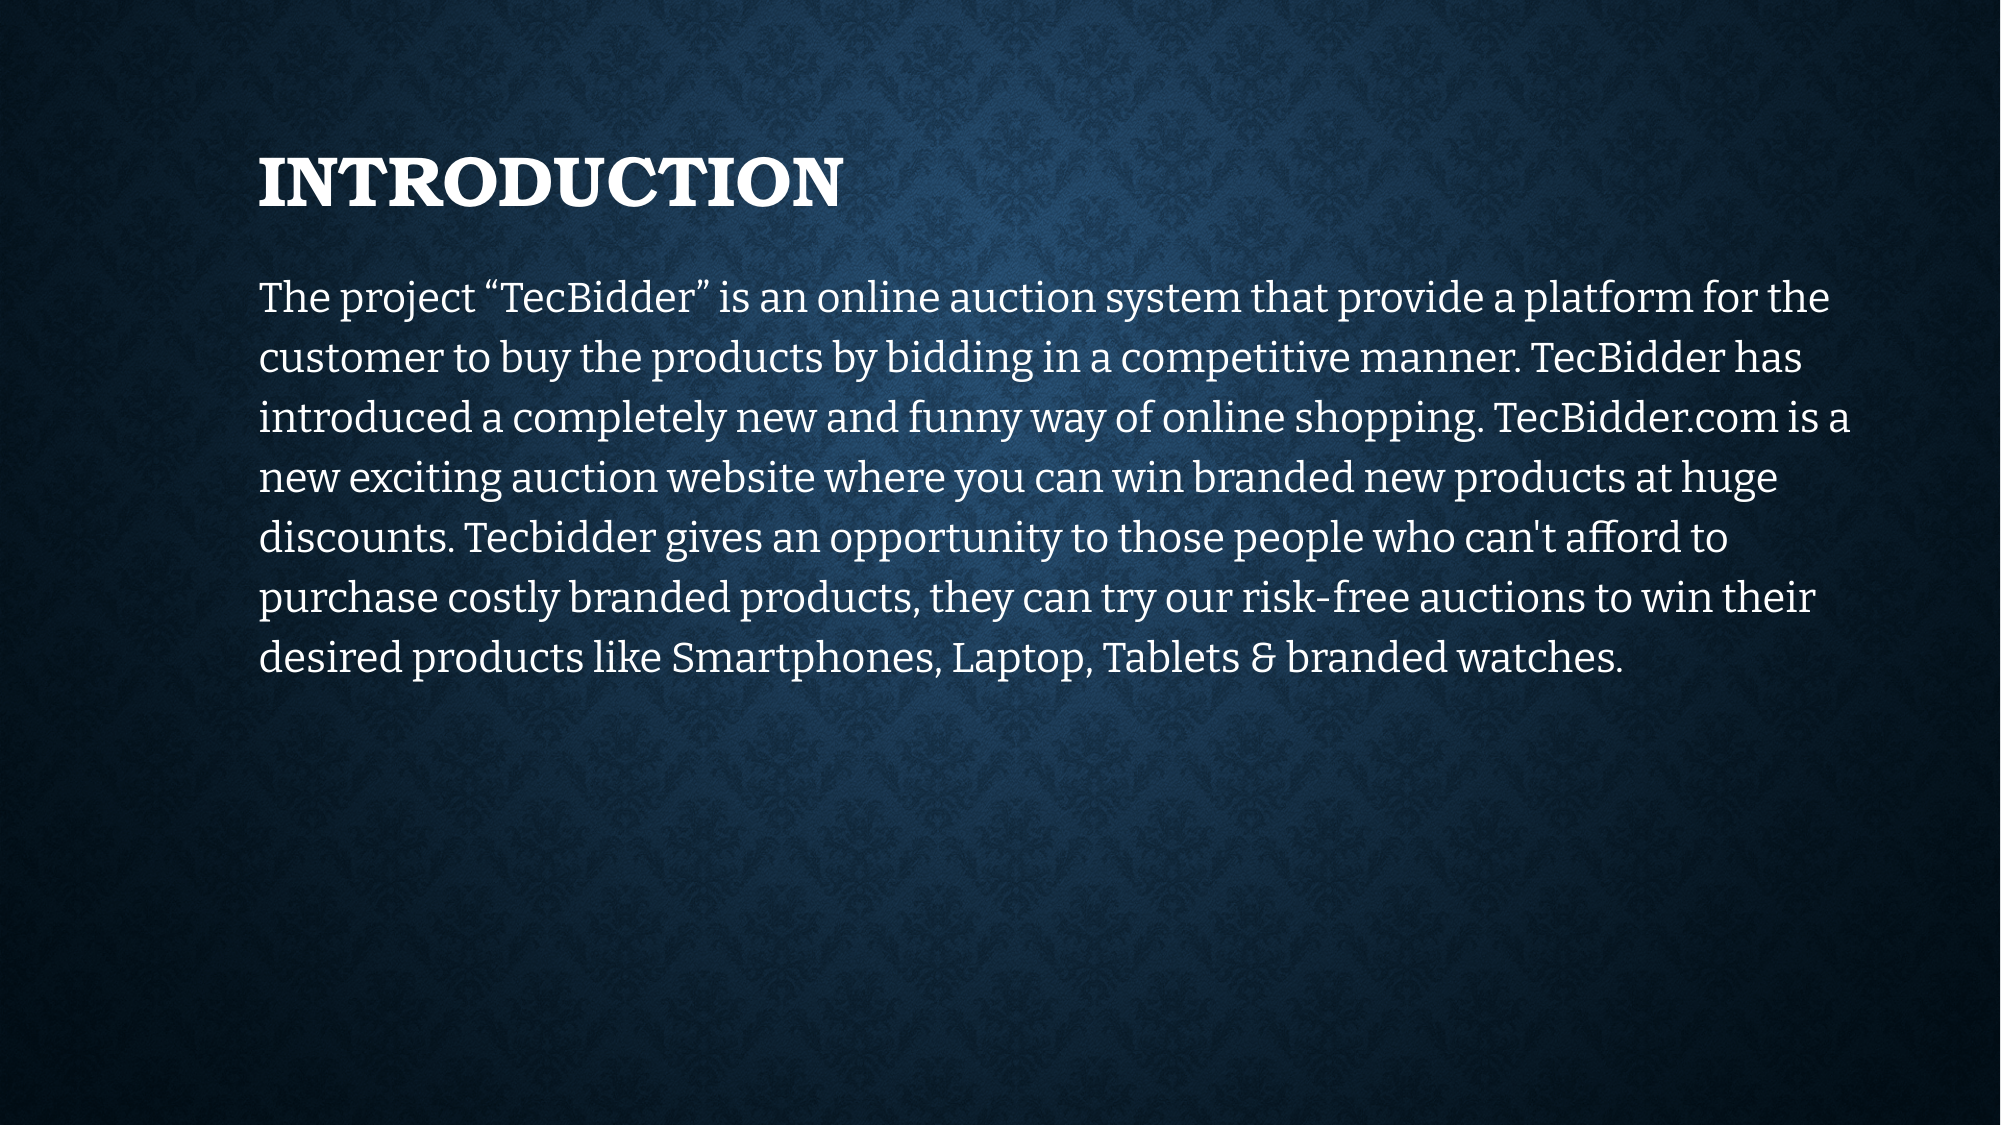

# Introduction
The project “TecBidder” is an online auction system that provide a platform for the customer to buy the products by bidding in a competitive manner. TecBidder has introduced a completely new and funny way of online shopping. TecBidder.com is a new exciting auction website where you can win branded new products at huge discounts. Tecbidder gives an opportunity to those people who can't afford to purchase costly branded products, they can try our risk-free auctions to win their desired products like Smartphones, Laptop, Tablets & branded watches.